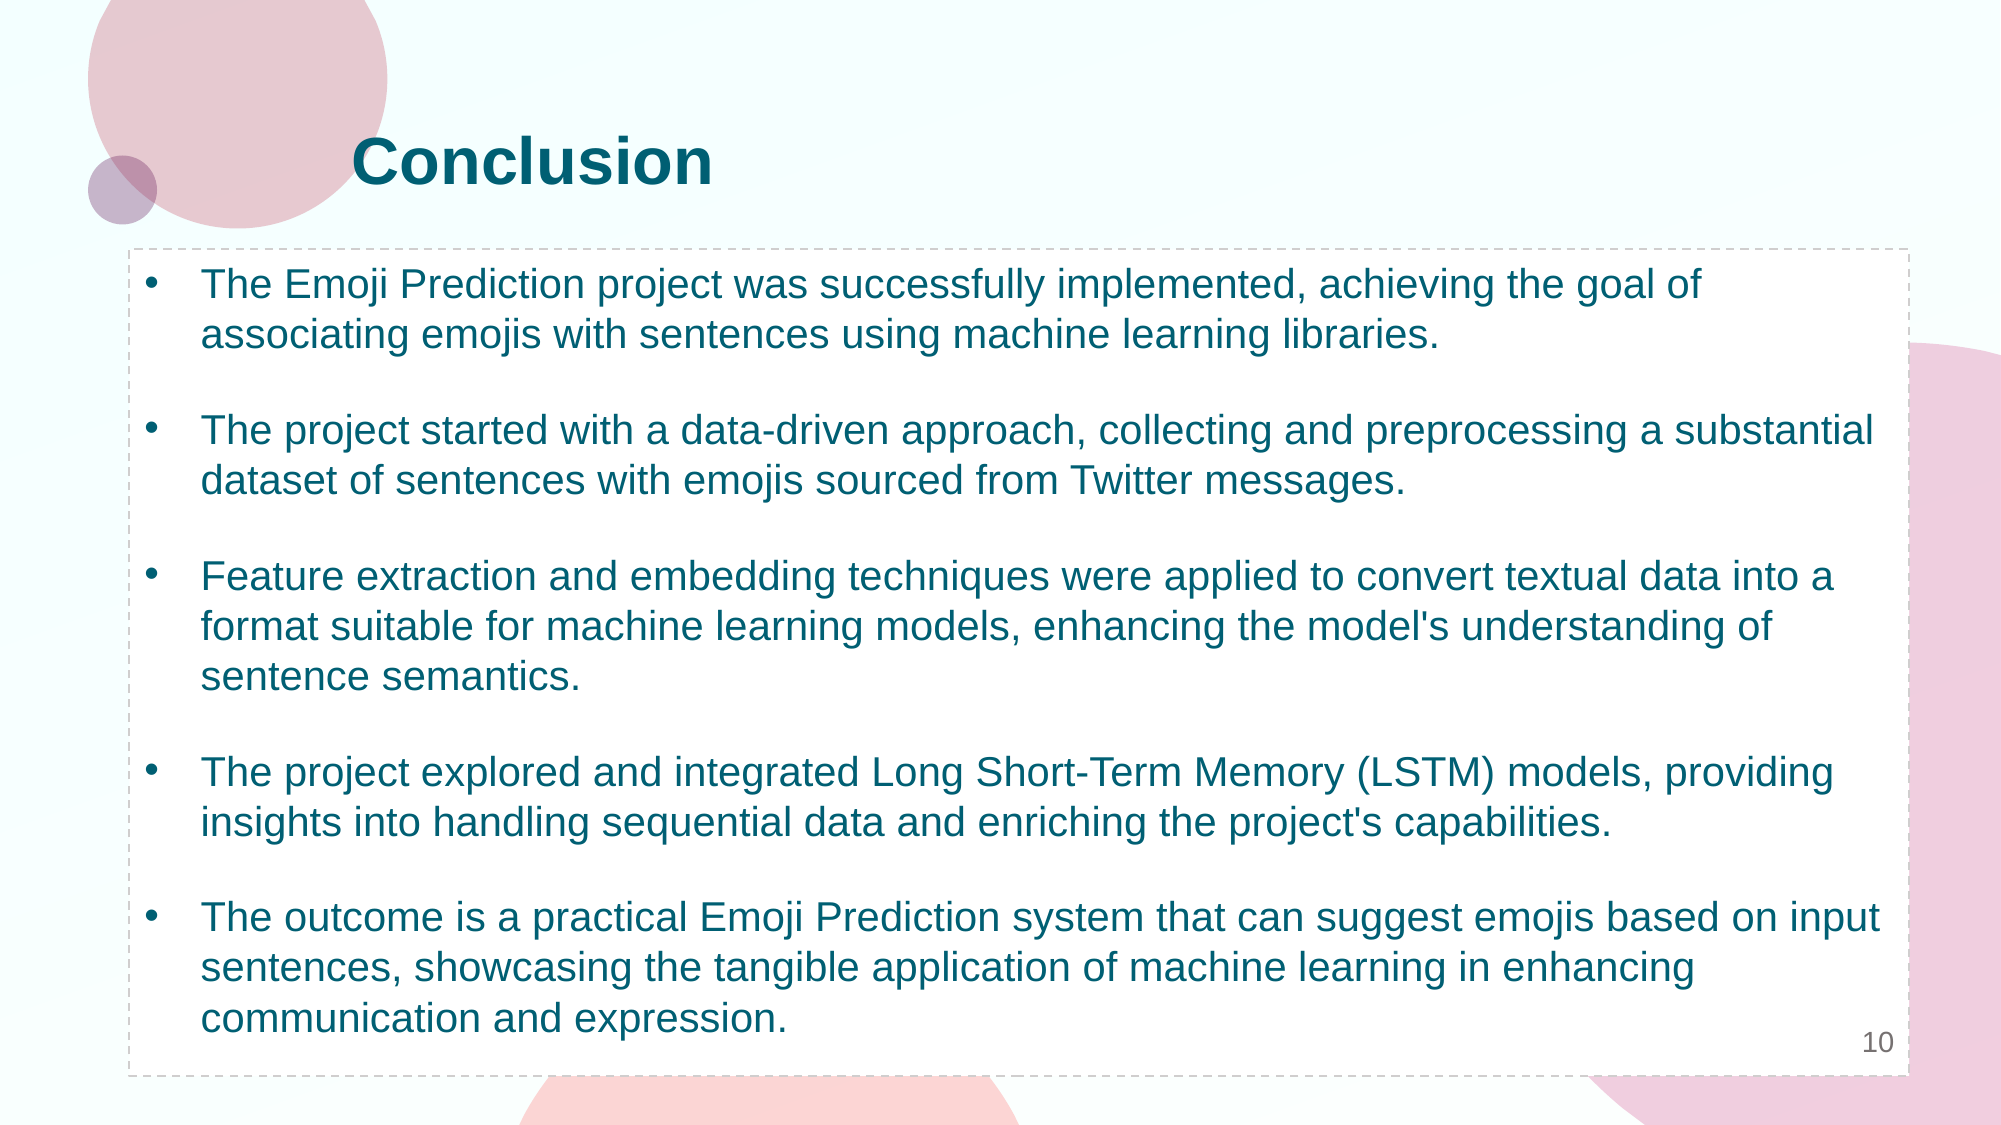

# Conclusion
The Emoji Prediction project was successfully implemented, achieving the goal of associating emojis with sentences using machine learning libraries.
The project started with a data-driven approach, collecting and preprocessing a substantial dataset of sentences with emojis sourced from Twitter messages.
Feature extraction and embedding techniques were applied to convert textual data into a format suitable for machine learning models, enhancing the model's understanding of sentence semantics.
The project explored and integrated Long Short-Term Memory (LSTM) models, providing insights into handling sequential data and enriching the project's capabilities.
The outcome is a practical Emoji Prediction system that can suggest emojis based on input sentences, showcasing the tangible application of machine learning in enhancing communication and expression.
10